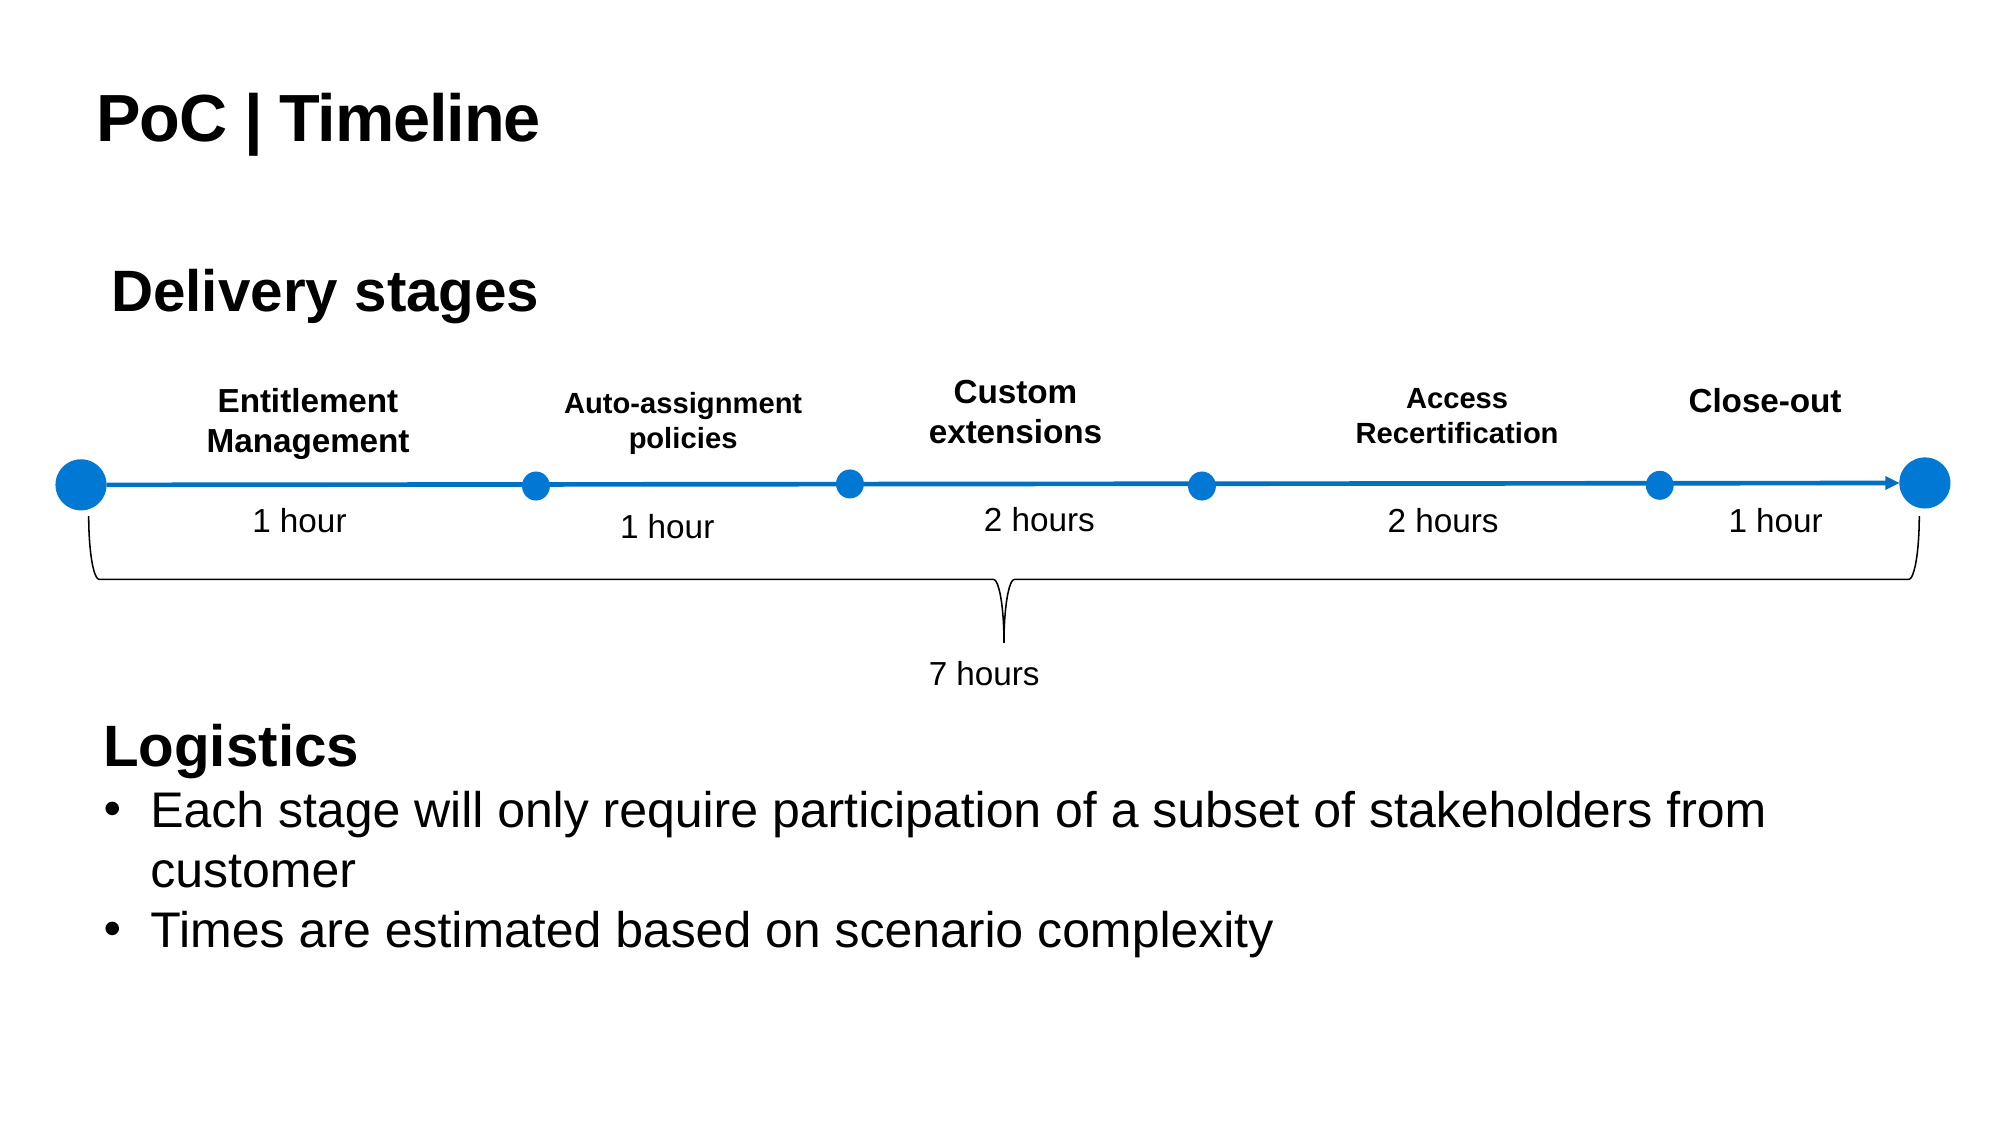

# PoC | Timeline
Delivery stages
Custom extensions
Entitlement Management
Access Recertification
Close-out
Auto-assignment policies

2 hours
1 hour
2 hours
1 hour
1 hour
7 hours
Logistics
Each stage will only require participation of a subset of stakeholders from customer
Times are estimated based on scenario complexity